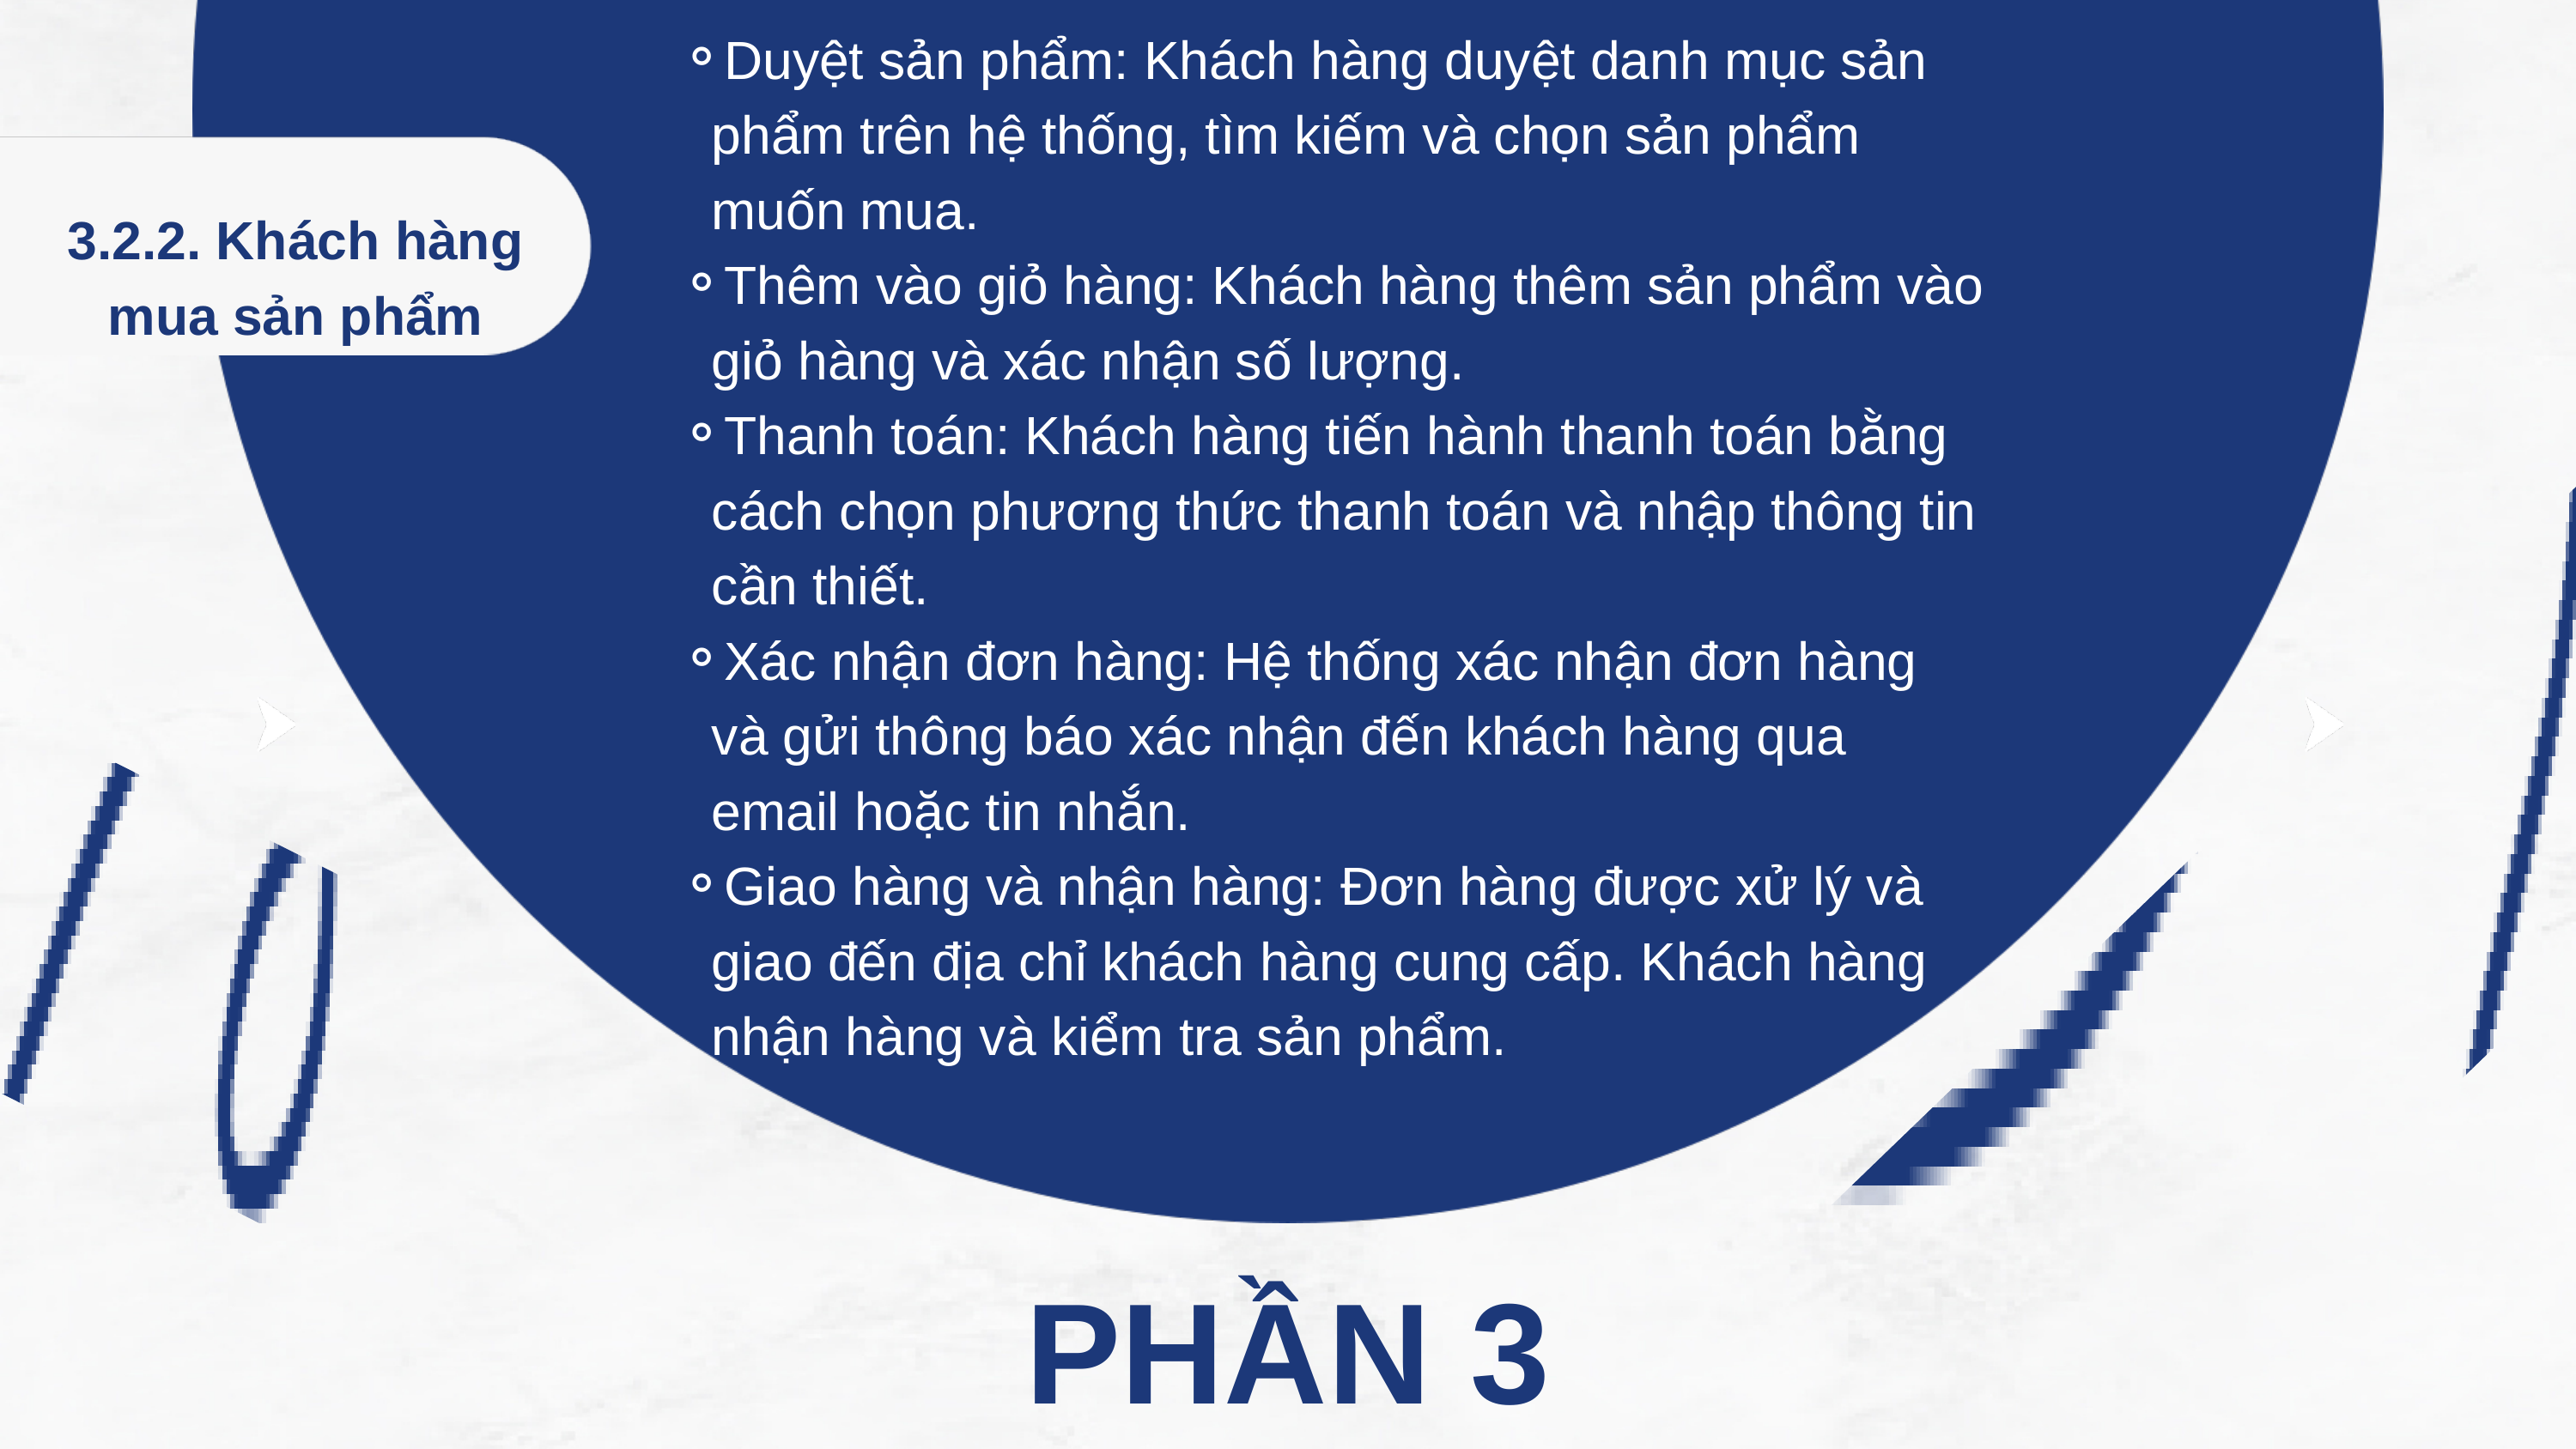

Duyệt sản phẩm: Khách hàng duyệt danh mục sản phẩm trên hệ thống, tìm kiếm và chọn sản phẩm muốn mua.
Thêm vào giỏ hàng: Khách hàng thêm sản phẩm vào giỏ hàng và xác nhận số lượng.
Thanh toán: Khách hàng tiến hành thanh toán bằng cách chọn phương thức thanh toán và nhập thông tin cần thiết.
Xác nhận đơn hàng: Hệ thống xác nhận đơn hàng và gửi thông báo xác nhận đến khách hàng qua email hoặc tin nhắn.
Giao hàng và nhận hàng: Đơn hàng được xử lý và giao đến địa chỉ khách hàng cung cấp. Khách hàng nhận hàng và kiểm tra sản phẩm.

3.2.2. Khách hàng mua sản phẩm

PHẦN 3